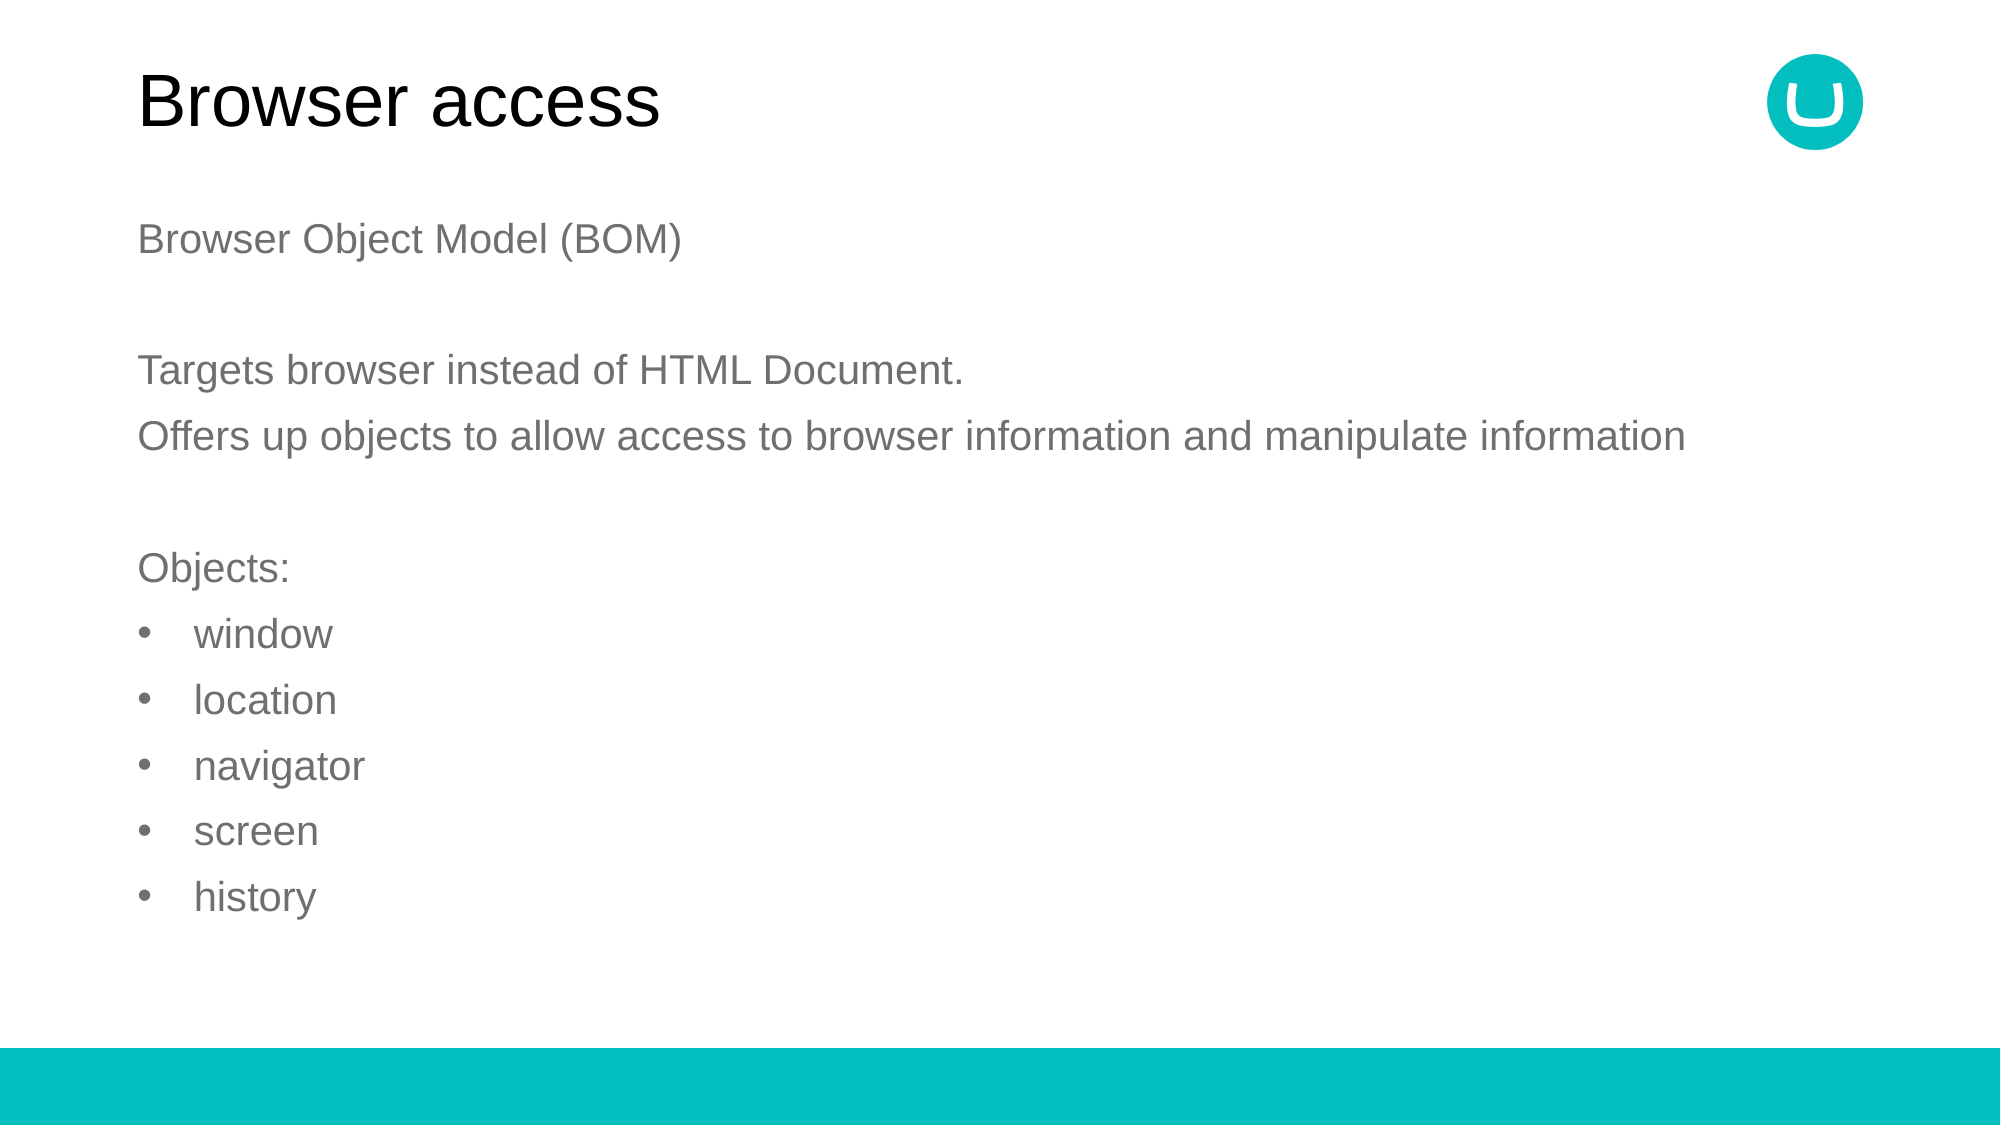

# Browser access
Browser Object Model (BOM)

Targets browser instead of HTML Document.
Offers up objects to allow access to browser information and manipulate information

Objects:
window
location
navigator
screen
history